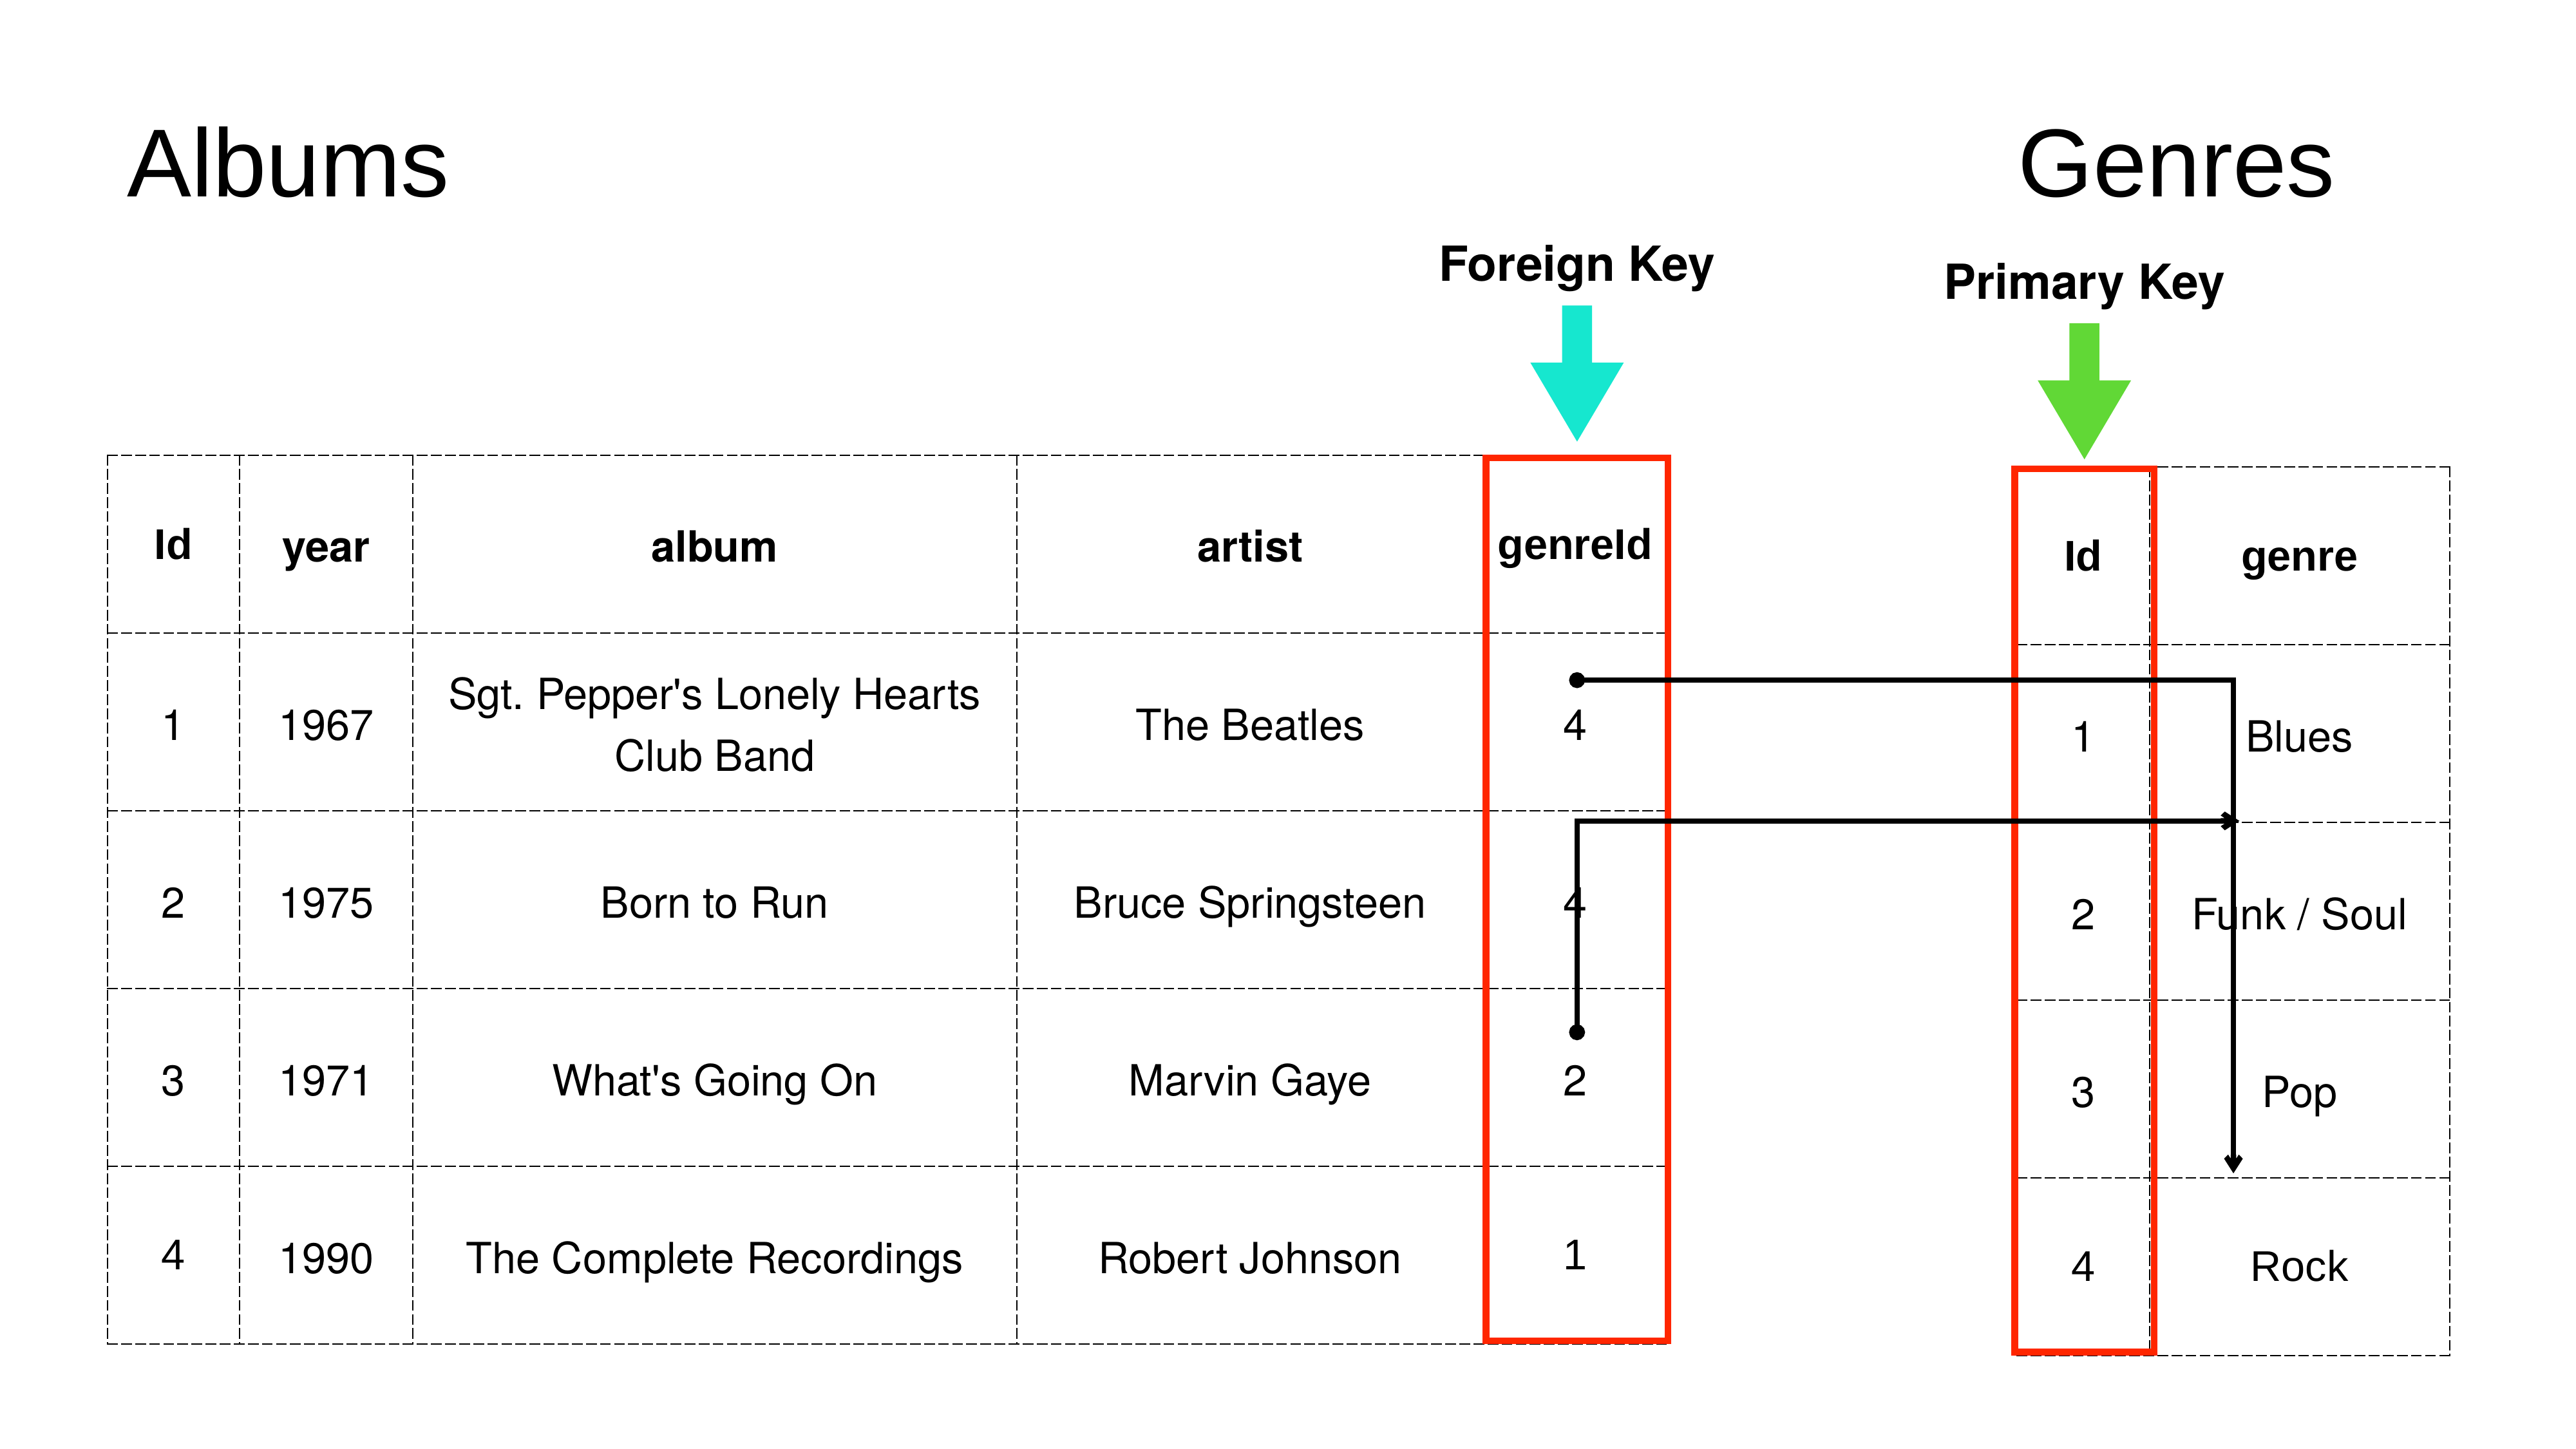

Albums
Genres
Foreign Key

Primary Key

| Id | year | album | artist | genreId |
| --- | --- | --- | --- | --- |
| 1 | 1967 | Sgt. Pepper's Lonely Hearts Club Band | The Beatles | 4 |
| 2 | 1975 | Born to Run | Bruce Springsteen | 4 |
| 3 | 1971 | What's Going On | Marvin Gaye | 2 |
| 4 | 1990 | The Complete Recordings | Robert Johnson | 1 |

| Id | genre |
| --- | --- |
| 1 | Blues |
| 2 | Funk / Soul |
| 3 | Pop |
| 4 | Rock |